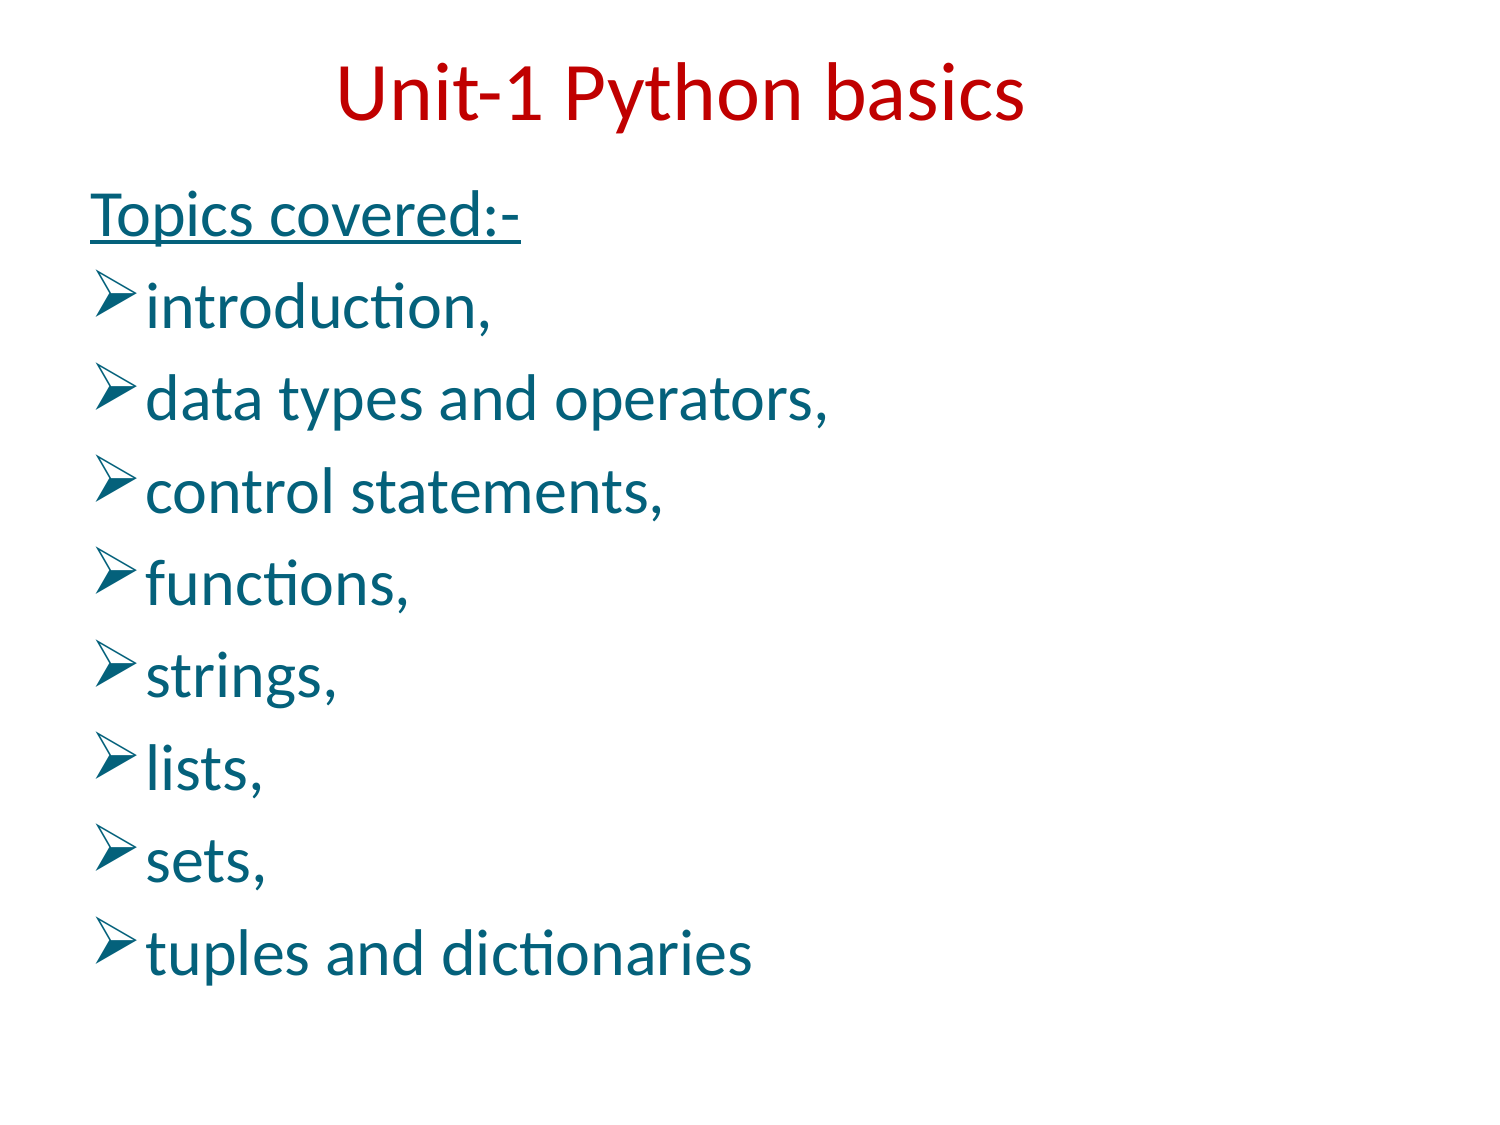

# Unit-1 Python basics
Topics covered:-
introduction,
data types and operators,
control statements,
functions,
strings,
lists,
sets,
tuples and dictionaries